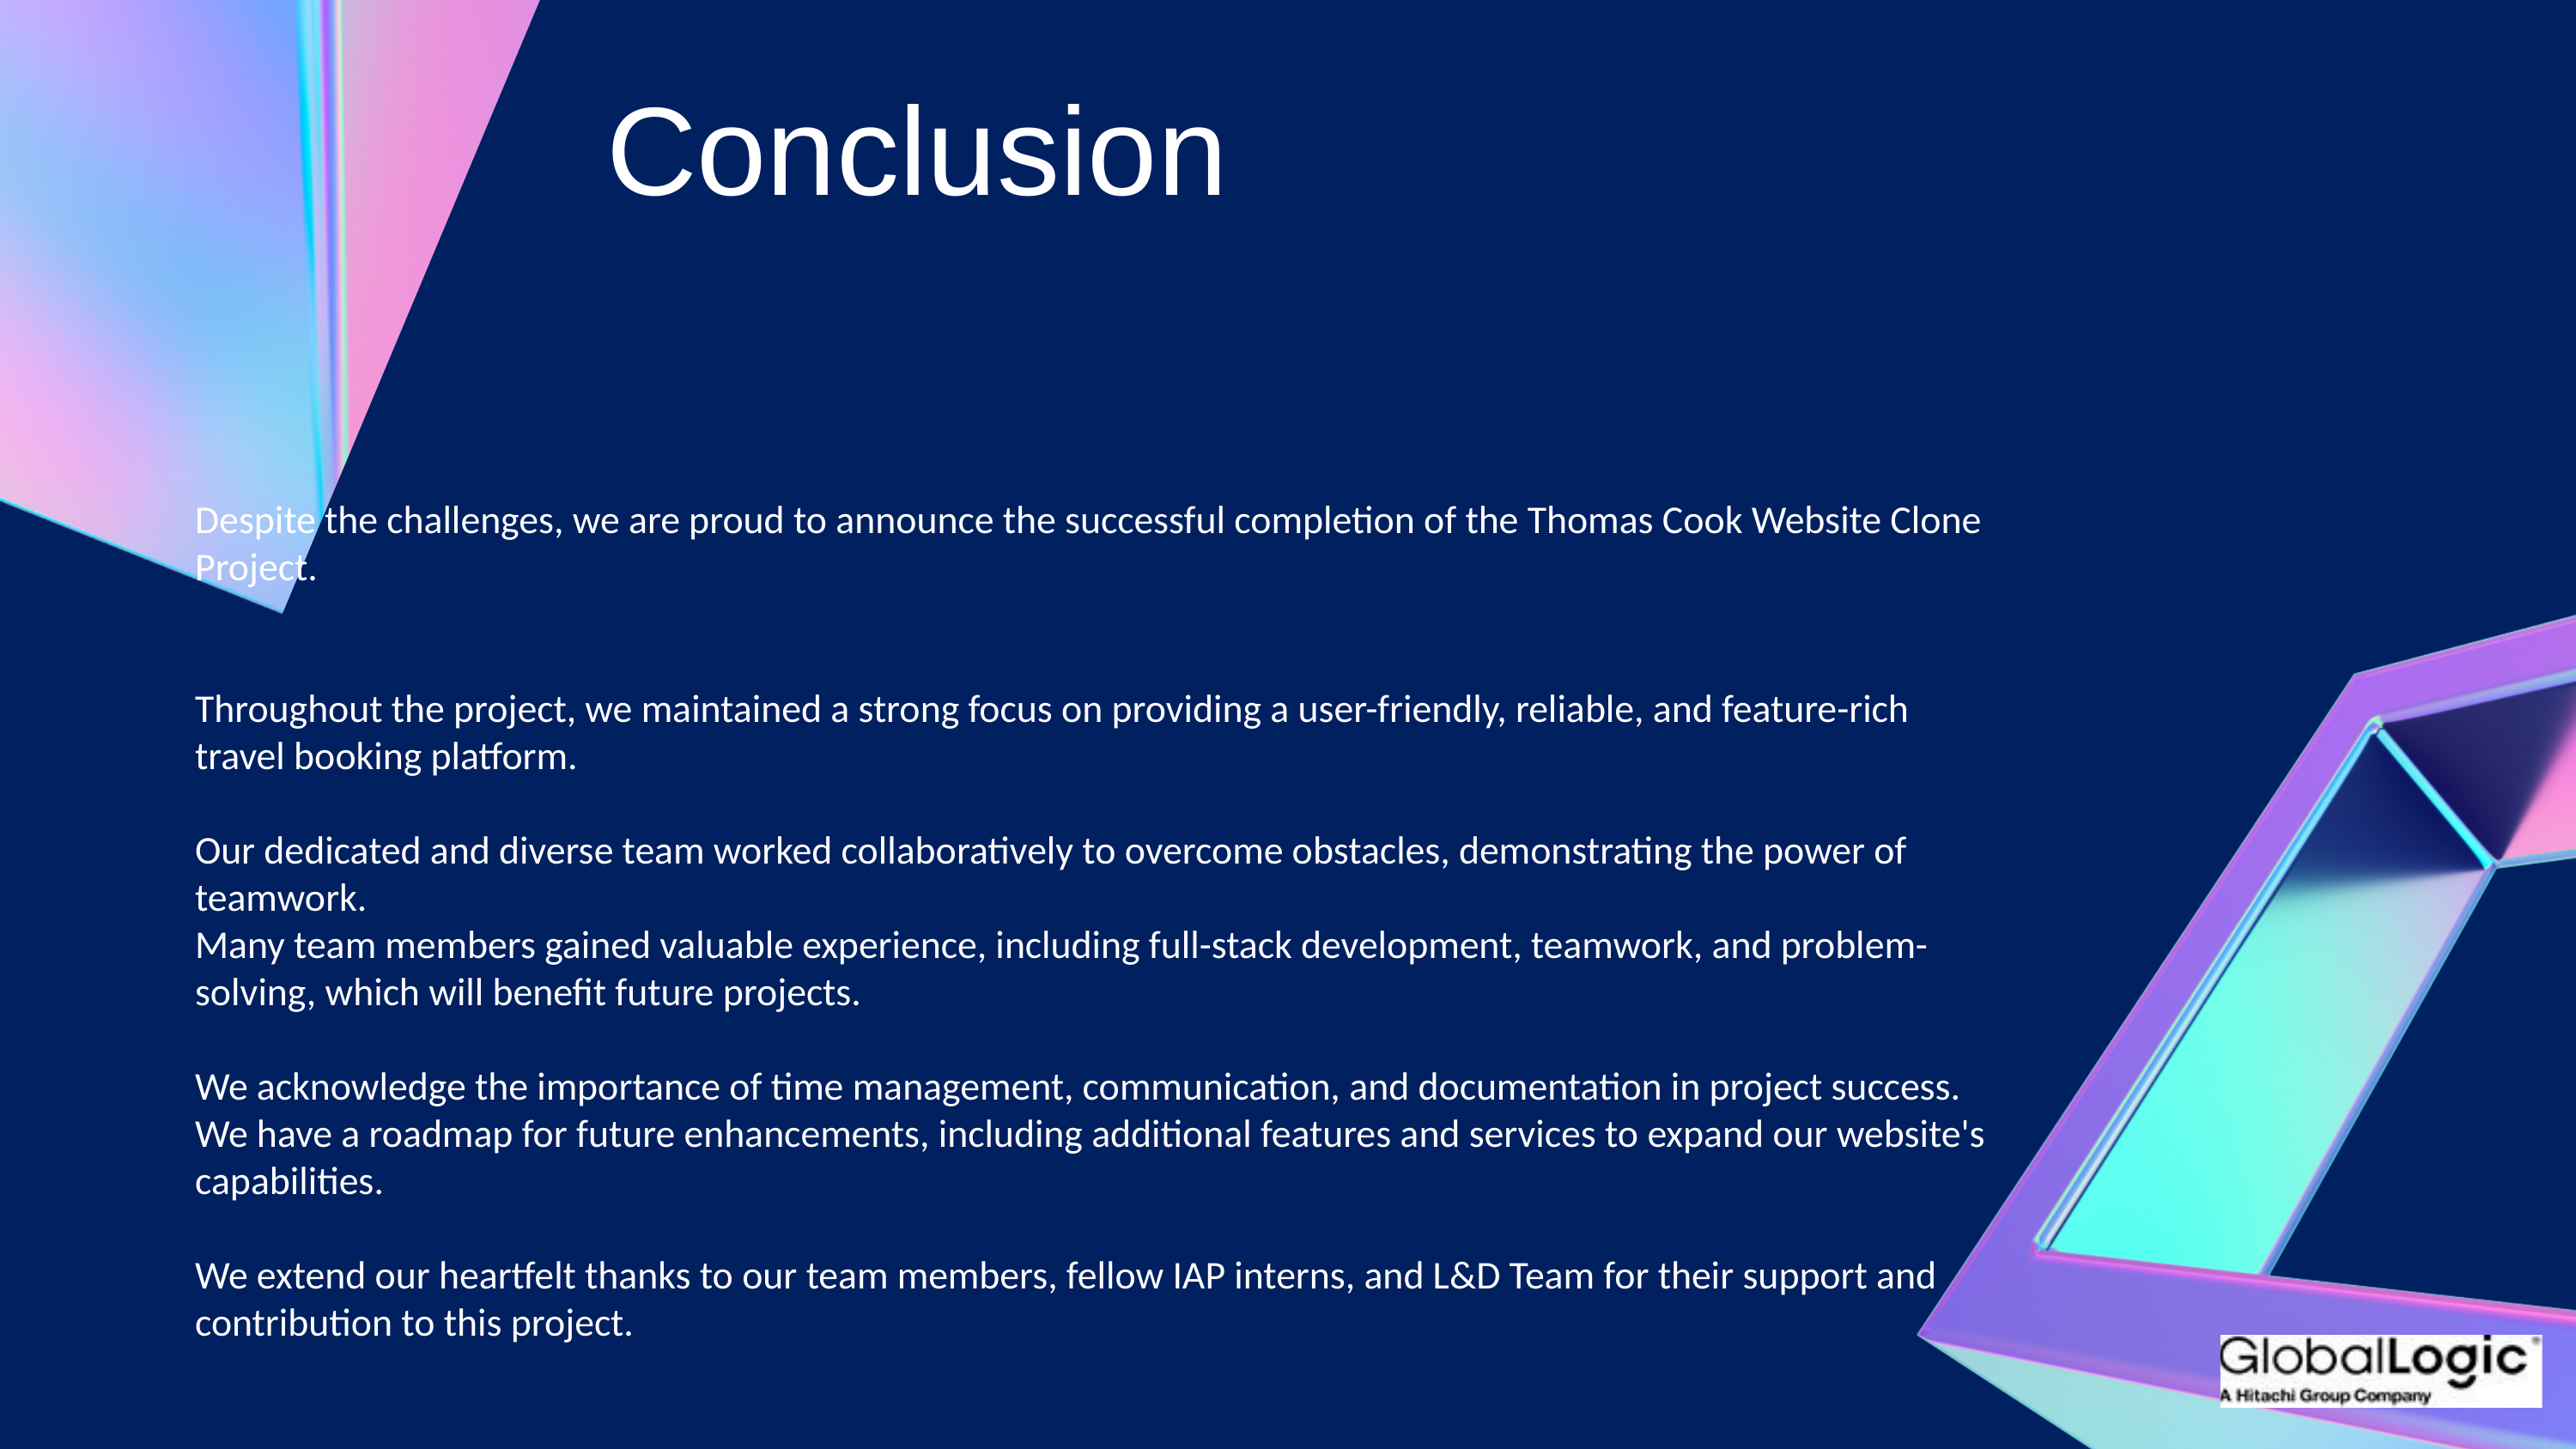

Conclusion

Despite the challenges, we are proud to announce the successful completion of the Thomas Cook Website Clone Project.

Throughout the project, we maintained a strong focus on providing a user-friendly, reliable, and feature-rich travel booking platform.

Our dedicated and diverse team worked collaboratively to overcome obstacles, demonstrating the power of teamwork.
Many team members gained valuable experience, including full-stack development, teamwork, and problem-solving, which will benefit future projects.

We acknowledge the importance of time management, communication, and documentation in project success.
We have a roadmap for future enhancements, including additional features and services to expand our website's capabilities.

We extend our heartfelt thanks to our team members, fellow IAP interns, and L&D Team for their support and contribution to this project.